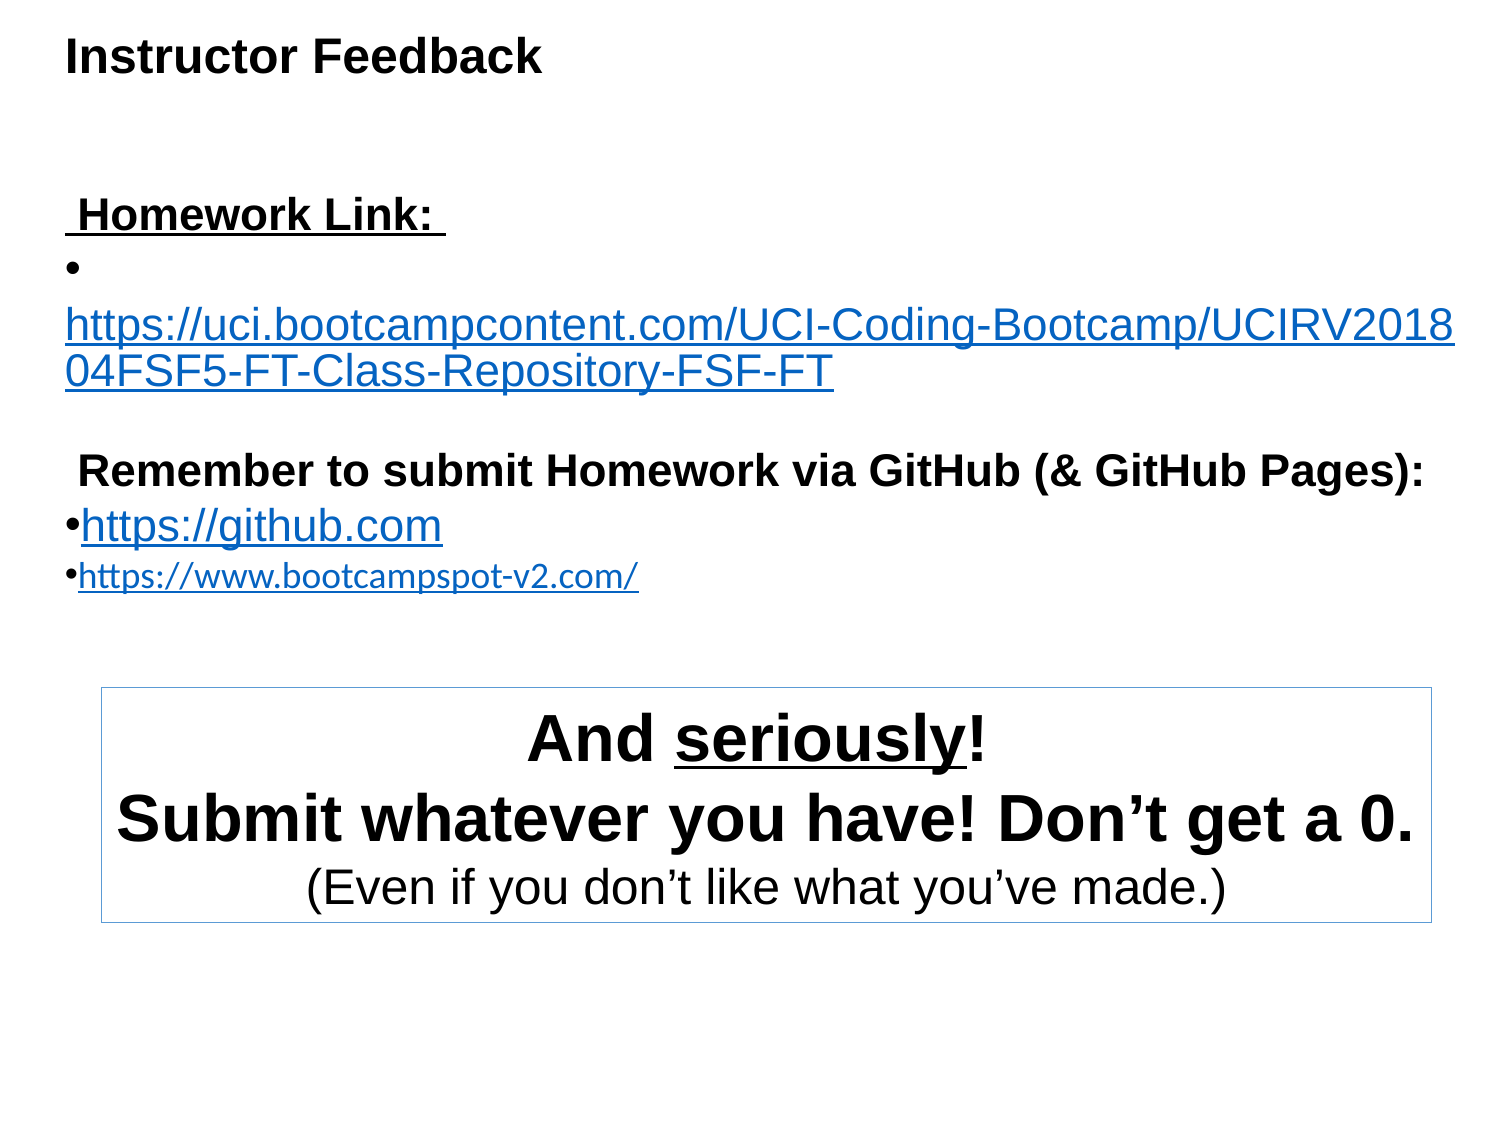

Instructor Feedback

 Homework Link:
 https://uci.bootcampcontent.com/UCI-Coding-Bootcamp/UCIRV201804FSF5-FT-Class-Repository-FSF-FT

 Remember to submit Homework via GitHub (& GitHub Pages):
https://github.com
https://www.bootcampspot-v2.com/

And seriously!
Submit whatever you have! Don’t get a 0.
(Even if you don’t like what you’ve made.)